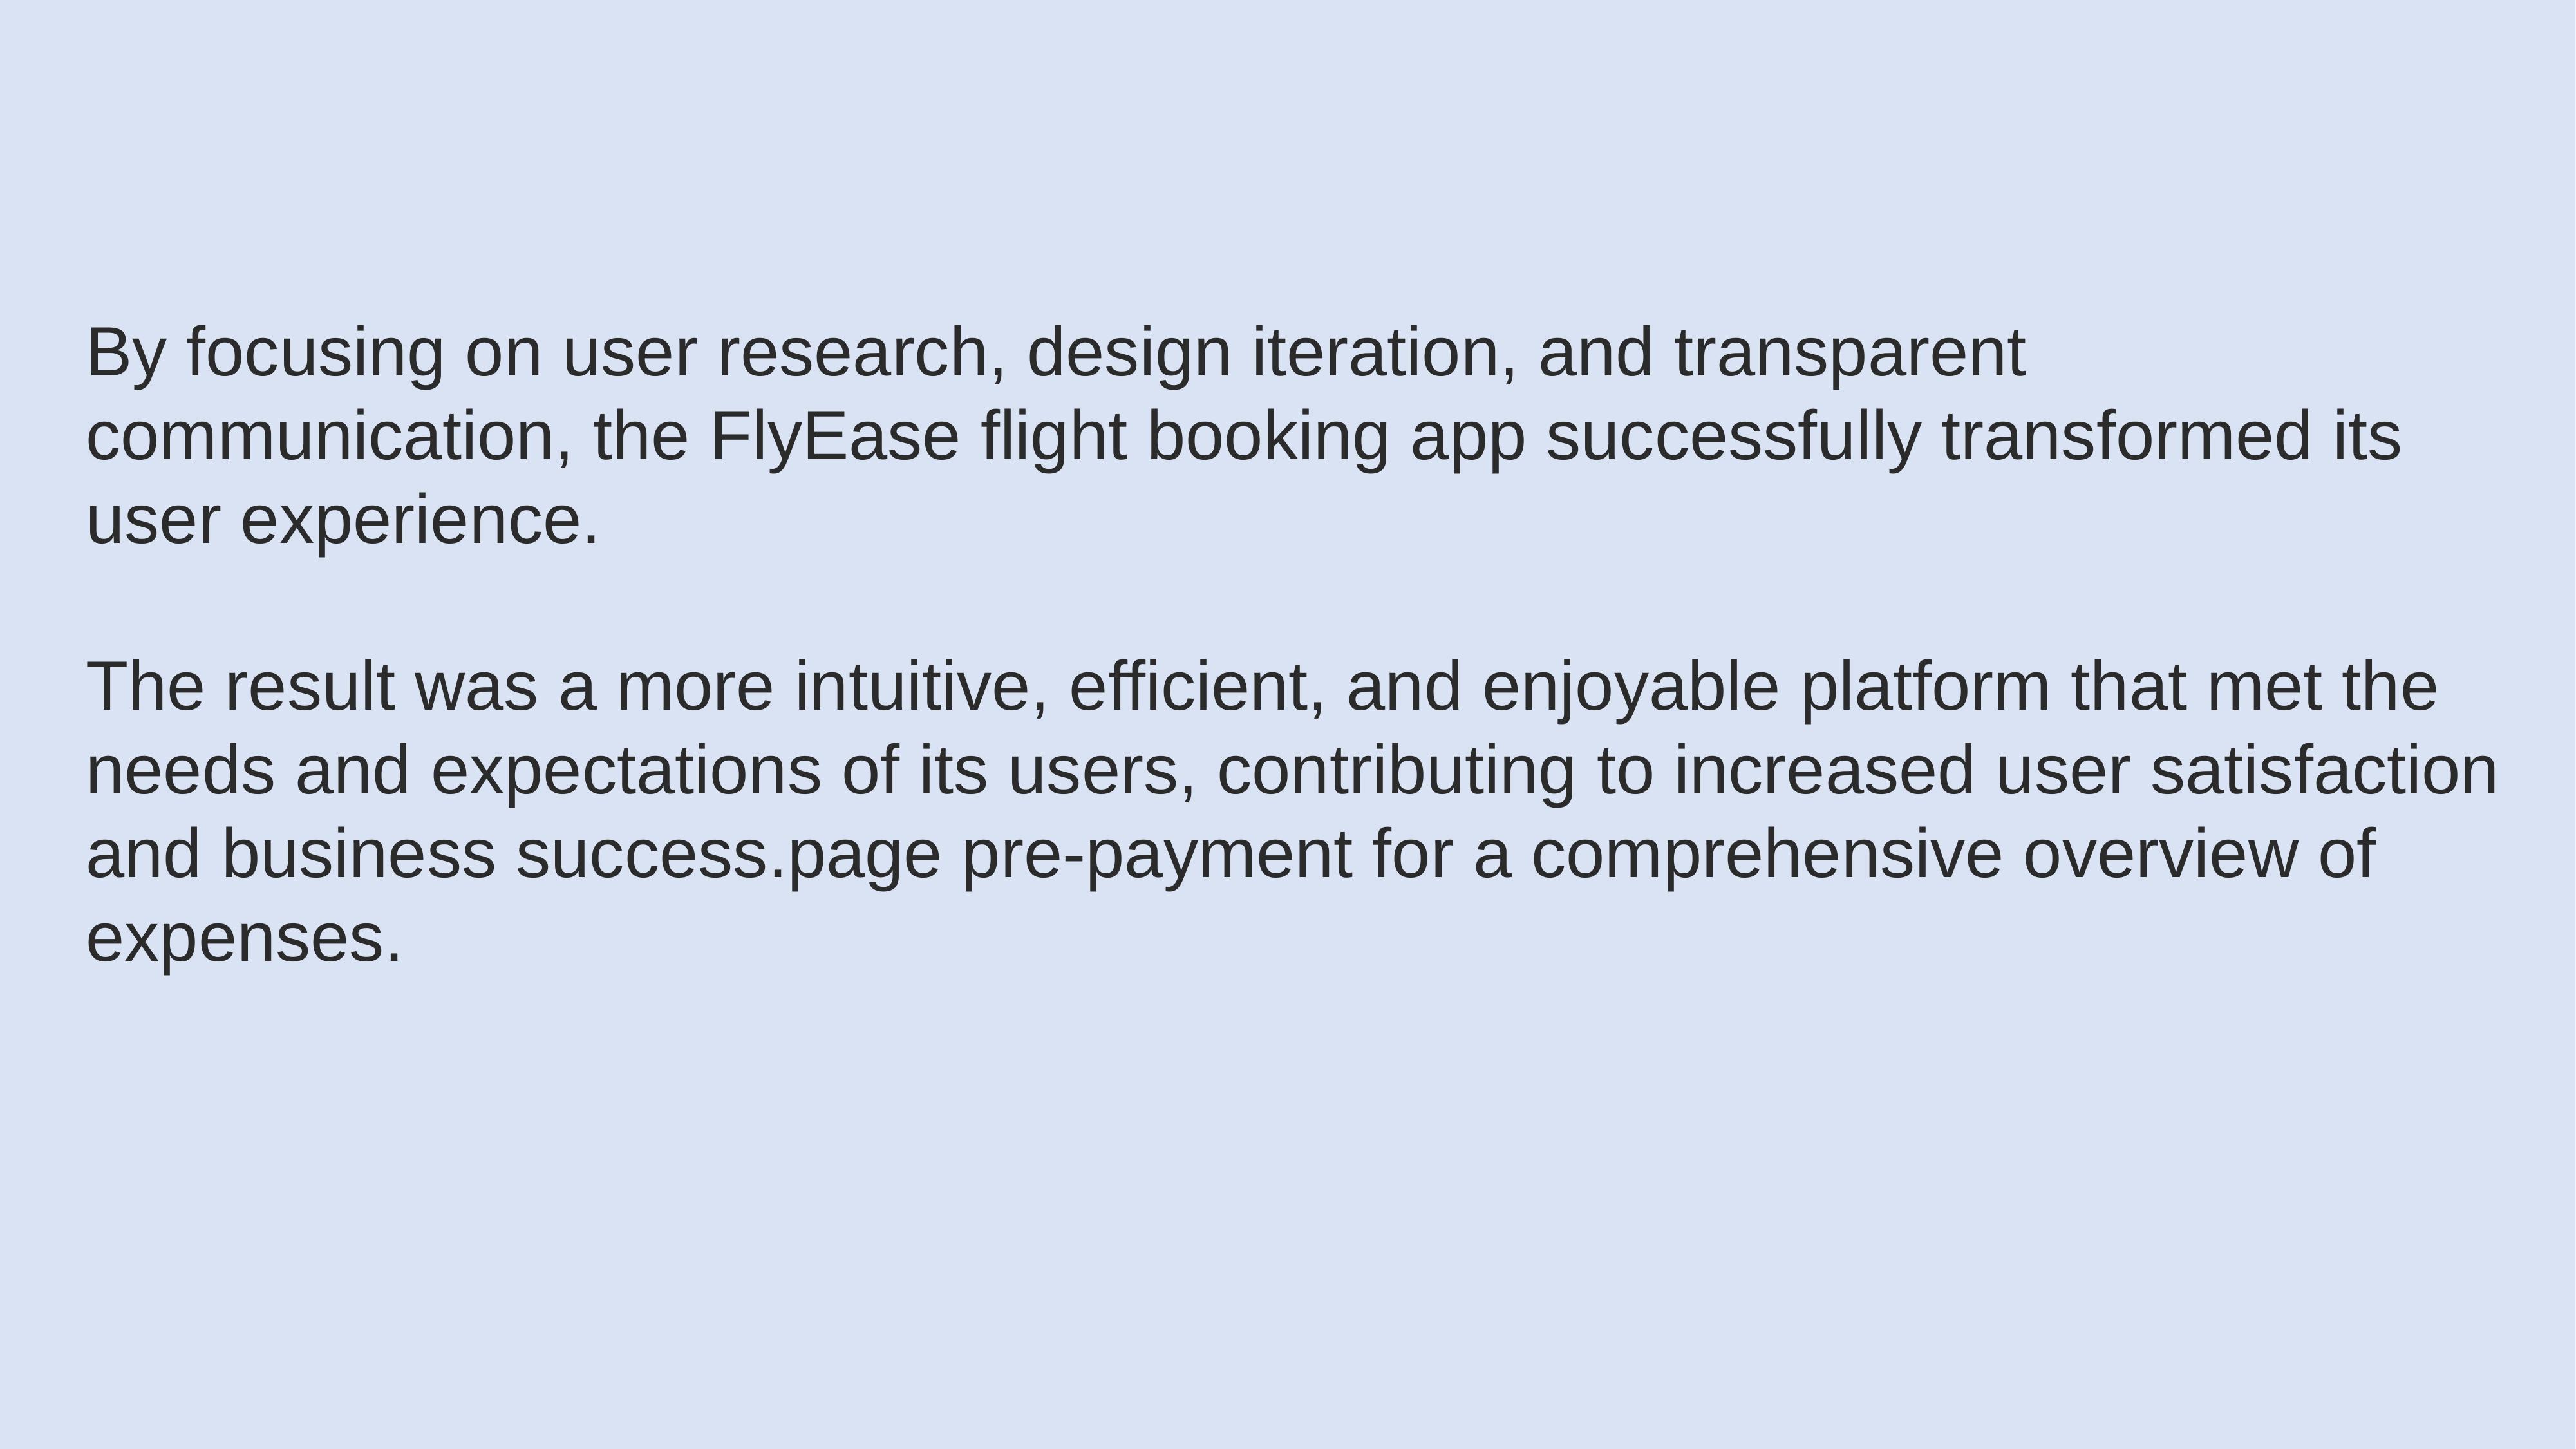

By focusing on user research, design iteration, and transparent communication, the FlyEase flight booking app successfully transformed its user experience.

The result was a more intuitive, efficient, and enjoyable platform that met the needs and expectations of its users, contributing to increased user satisfaction and business success.page pre-payment for a comprehensive overview of expenses.